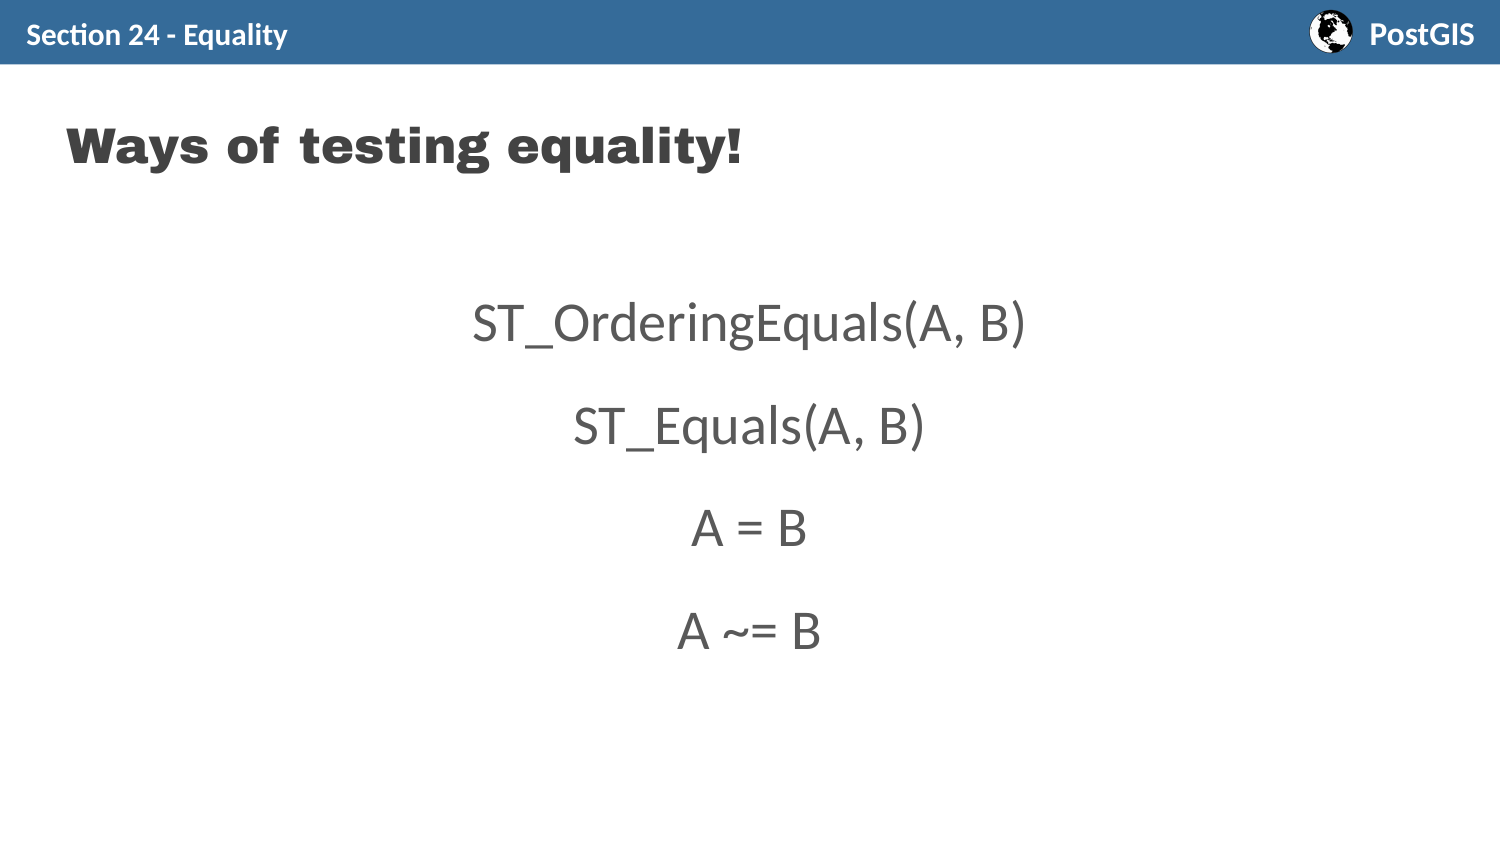

Section 24 - Equality
# Ways of testing equality!
ST_OrderingEquals(A, B)
ST_Equals(A, B)
A = B
A ~= B